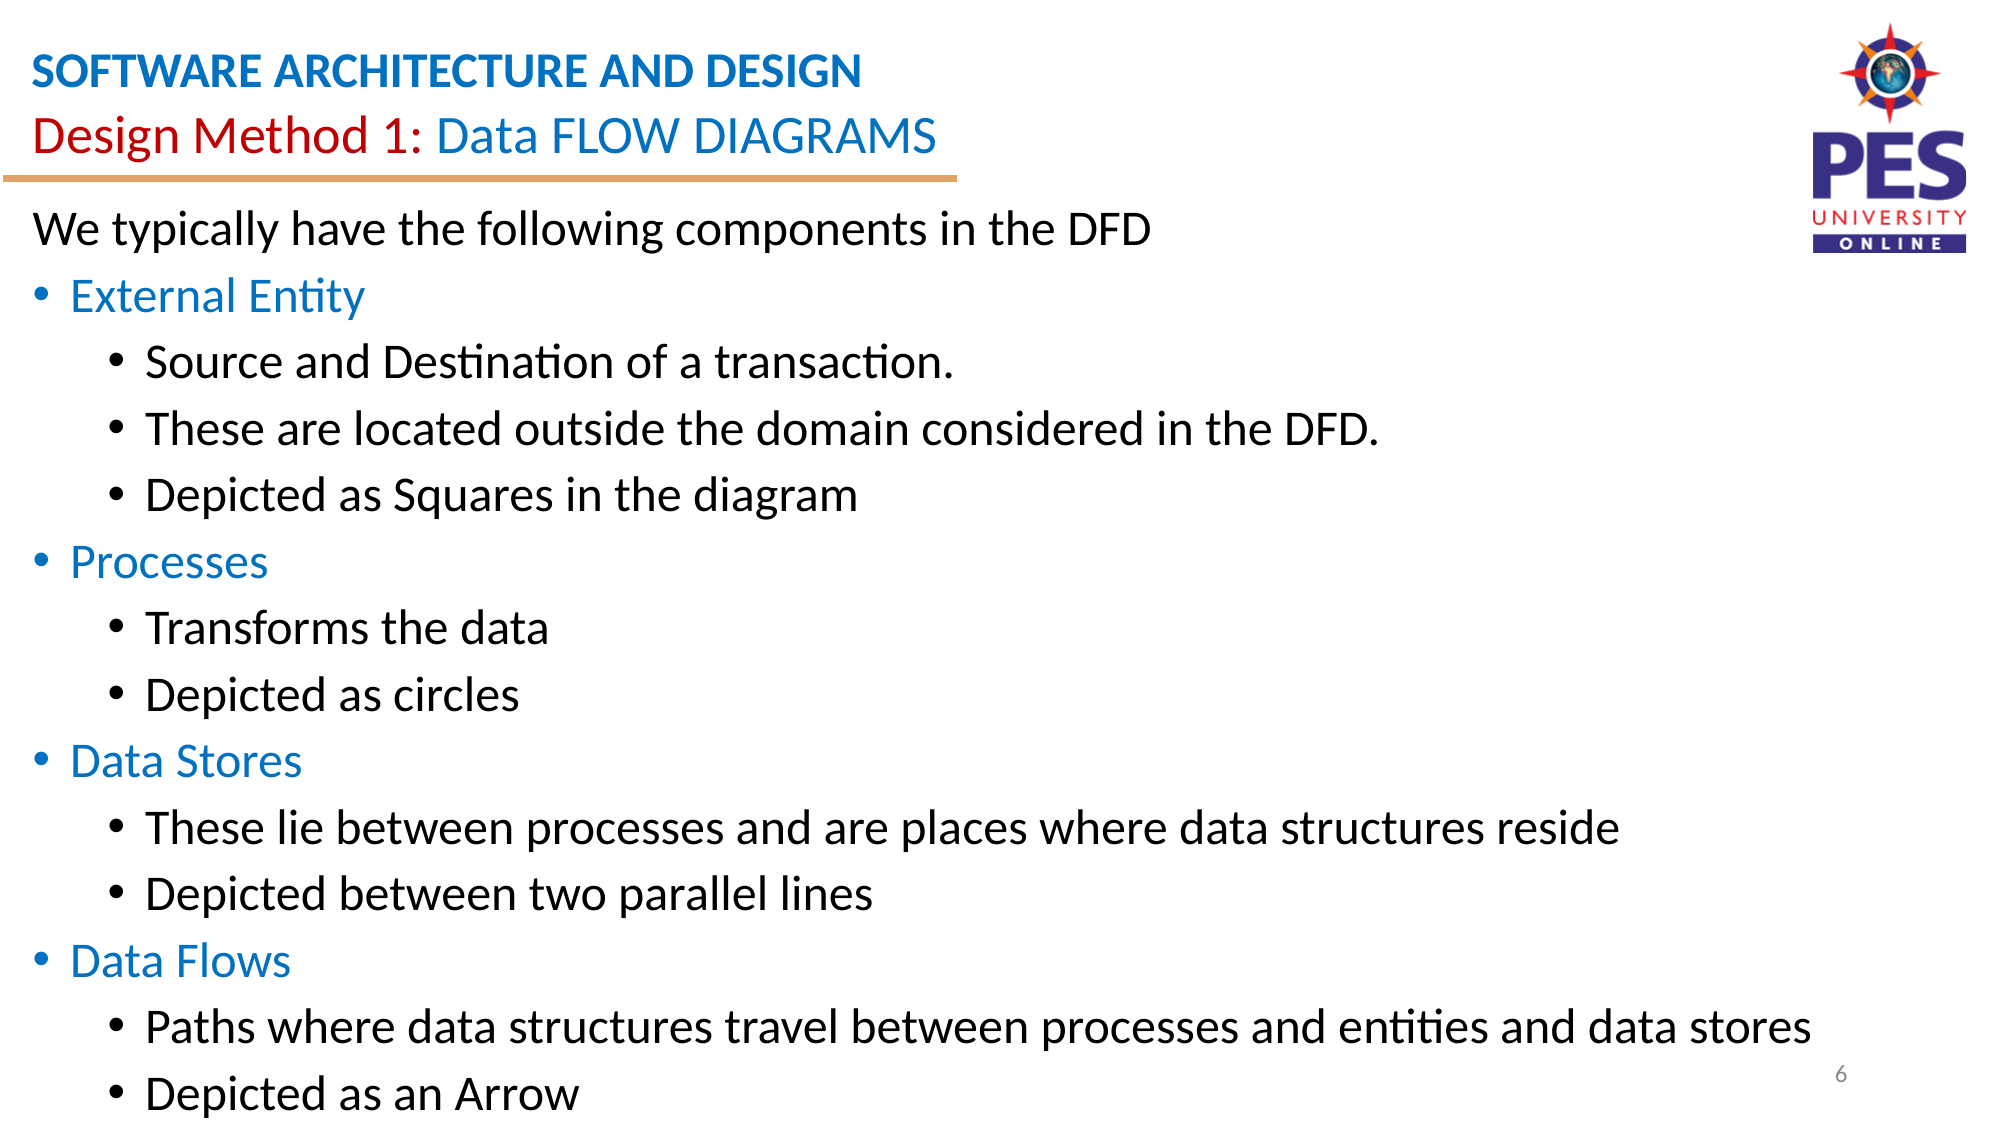

Design Method 1: Data FLOW DIAGRAMS
We typically have the following components in the DFD
External Entity
Source and Destination of a transaction.
These are located outside the domain considered in the DFD.
Depicted as Squares in the diagram
Processes
Transforms the data
Depicted as circles
Data Stores
These lie between processes and are places where data structures reside
Depicted between two parallel lines
Data Flows
Paths where data structures travel between processes and entities and data stores
Depicted as an Arrow
6